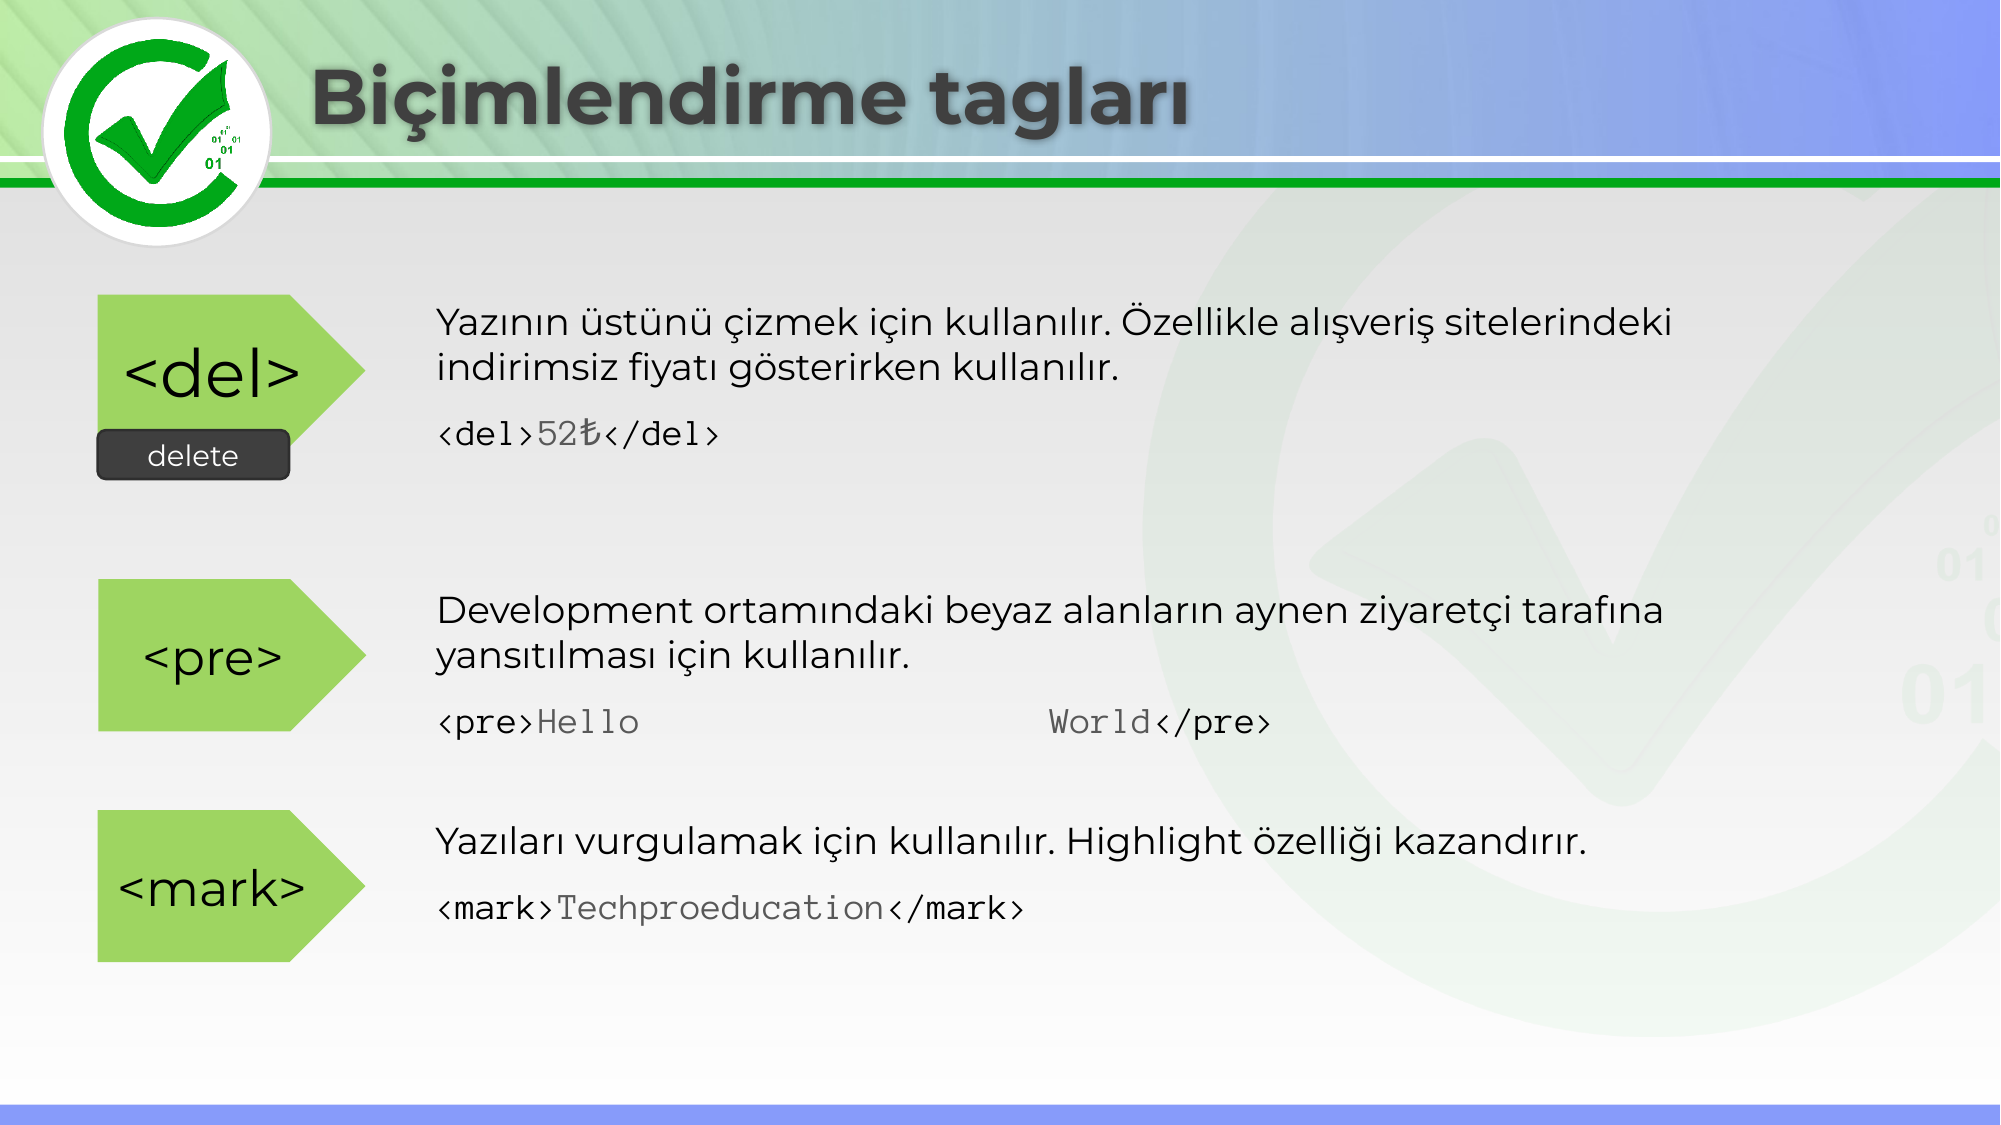

Biçimlendirme tagları
Yazının üstünü çizmek için kullanılır. Özellikle alışveriş sitelerindeki indirimsiz fiyatı gösterirken kullanılır.
<del>52₺</del>
<del>
delete
Development ortamındaki beyaz alanların aynen ziyaretçi tarafına yansıtılması için kullanılır.
<pre>Hello                    World</pre>
<pre>
Yazıları vurgulamak için kullanılır. Highlight özelliği kazandırır.
<mark>Techproeducation</mark>
<mark>